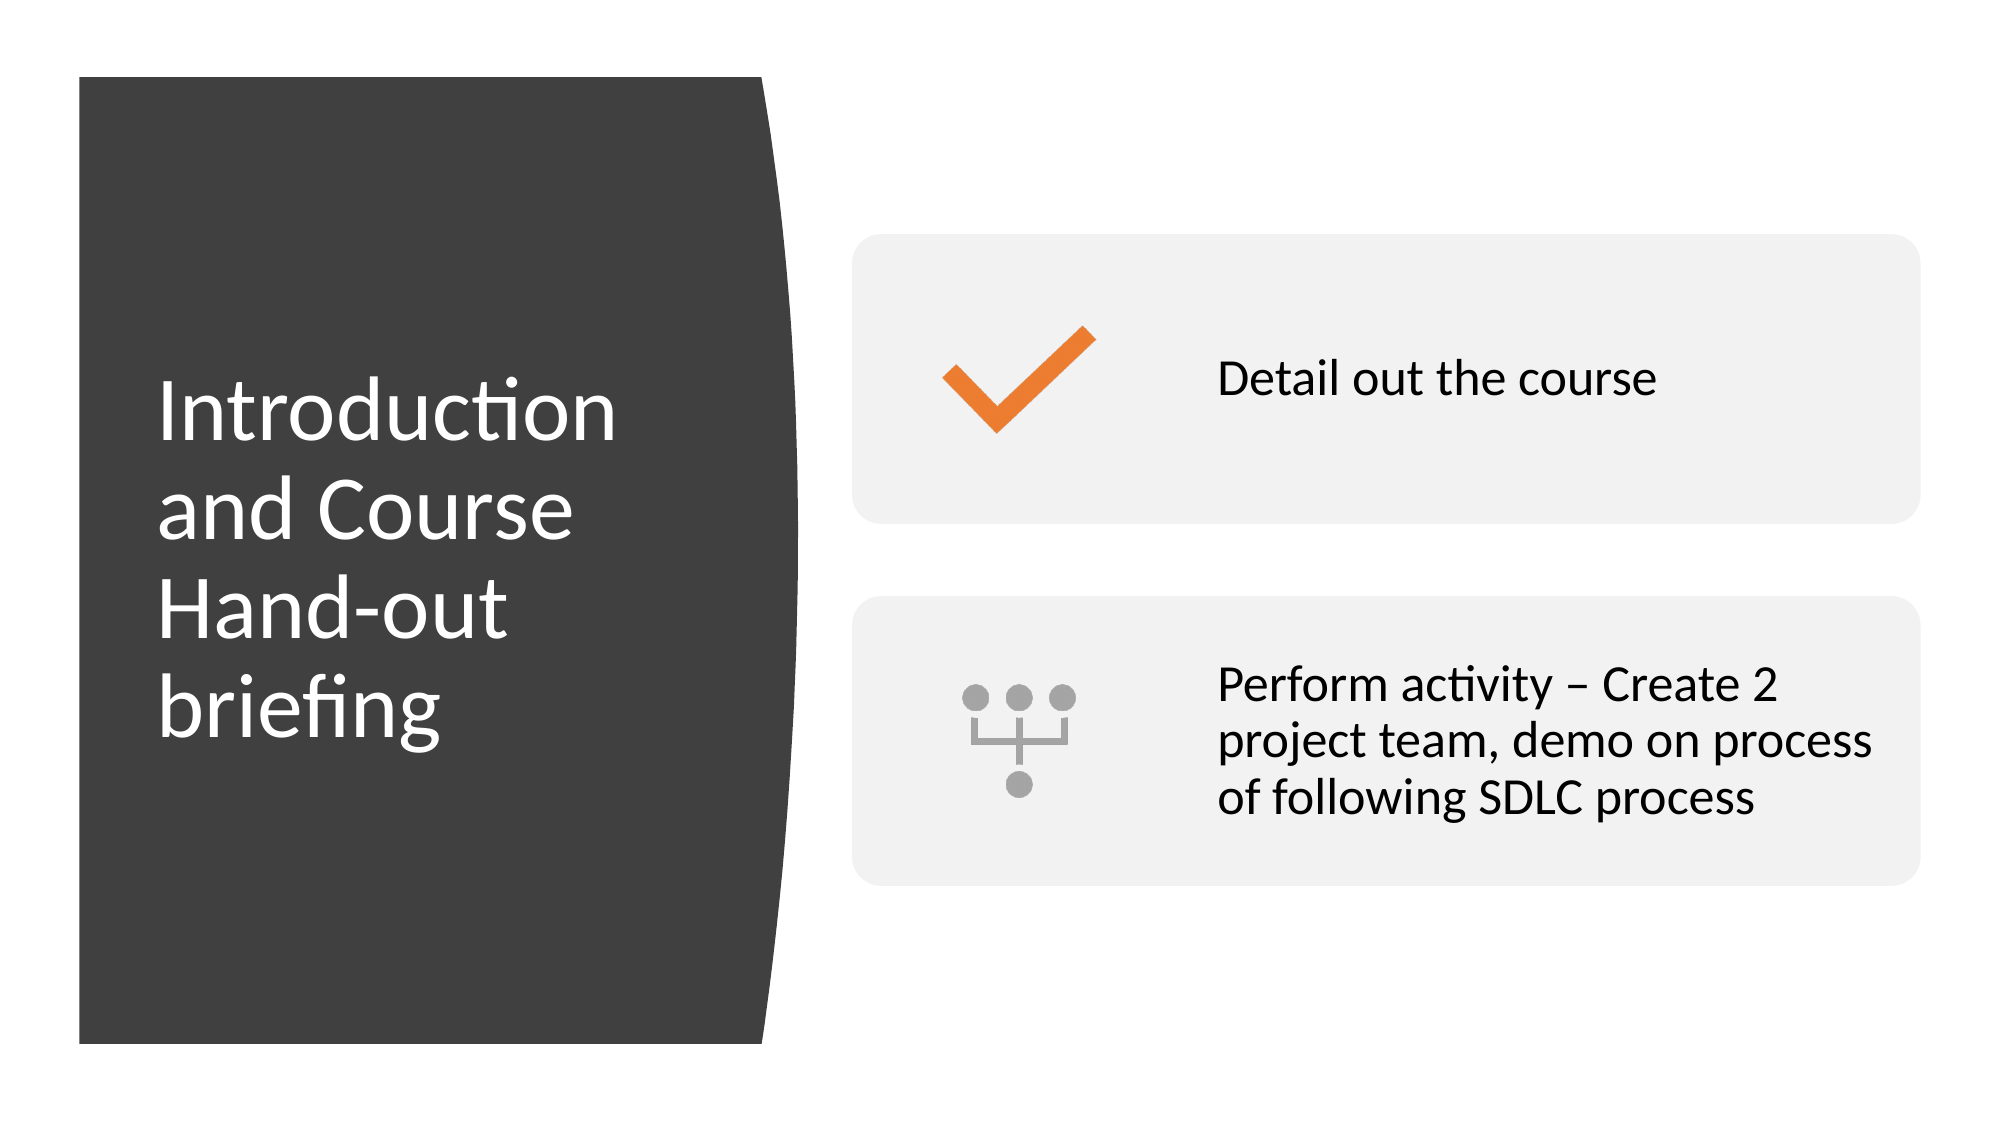

Detail out the course
Perform activity – Create 2 project team, demo on process of following SDLC process

Introduction and Course Hand-out briefing